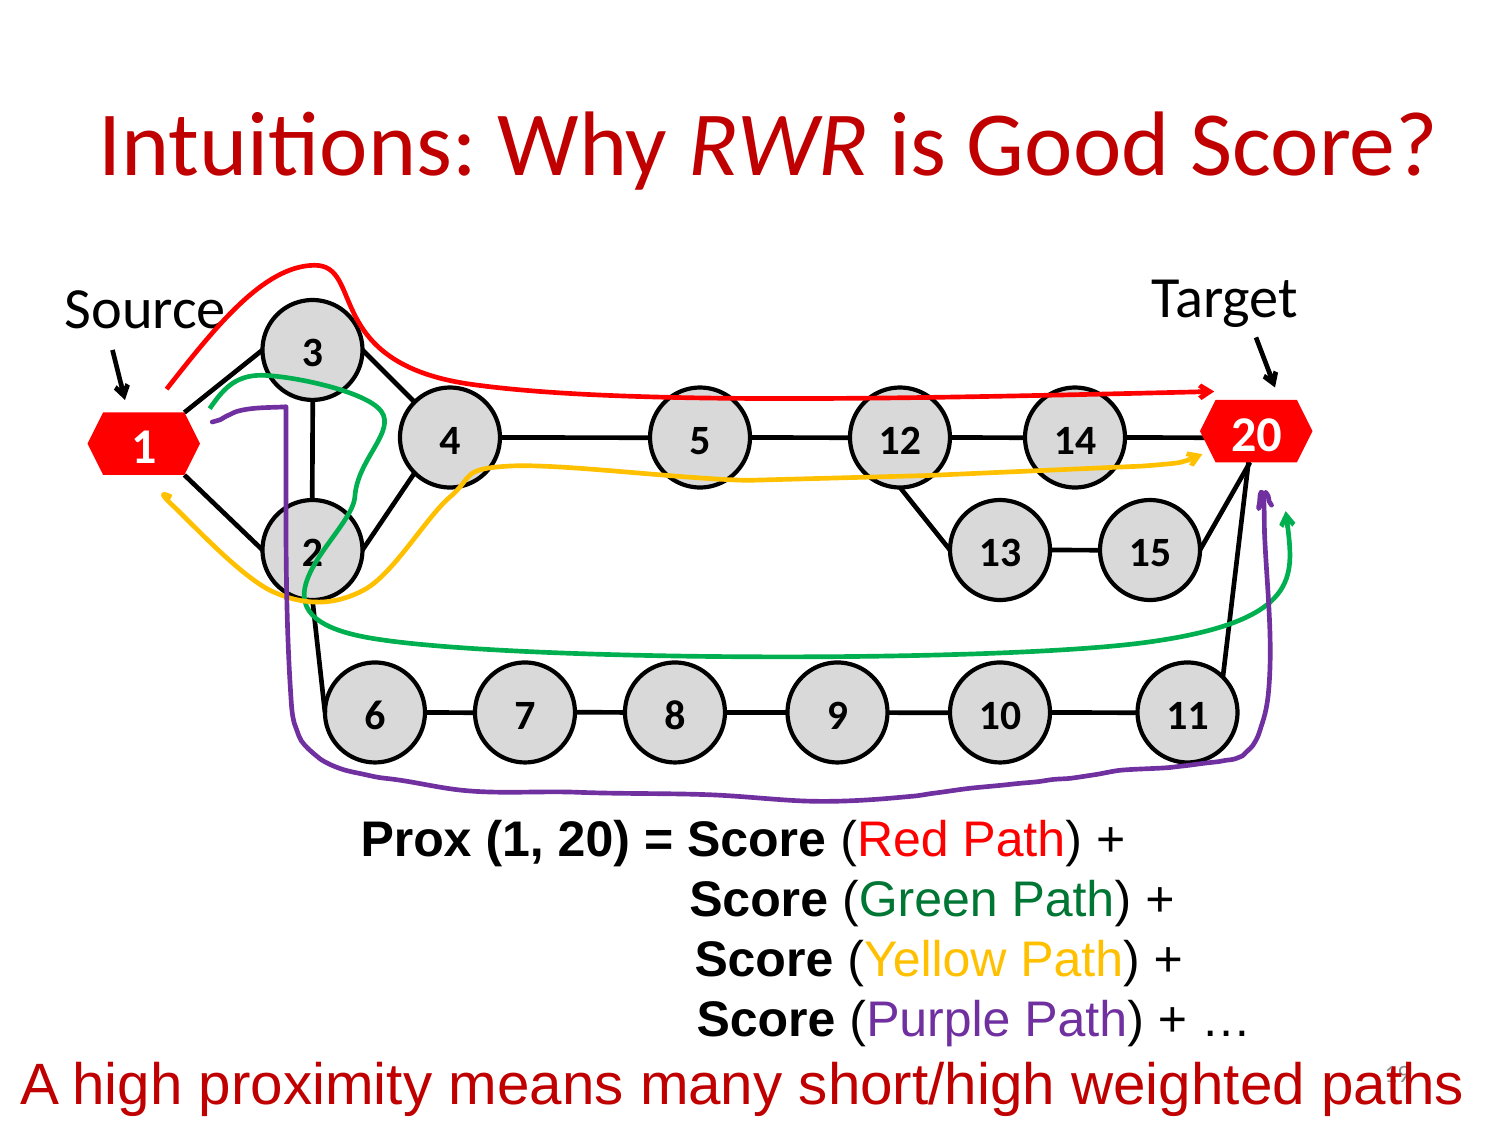

# Intuitions: Why RWR is Good Score?
Target
Source
3
4
5
12
14
20
1
2
13
15
6
7
8
9
10
11

Prox (1, 20) = Score (Red Path) +
                           Score (Green Path) +
                           Score (Yellow Path) +
                                Score (Purple Path) + …
A high proximity means many short/high weighted paths

19